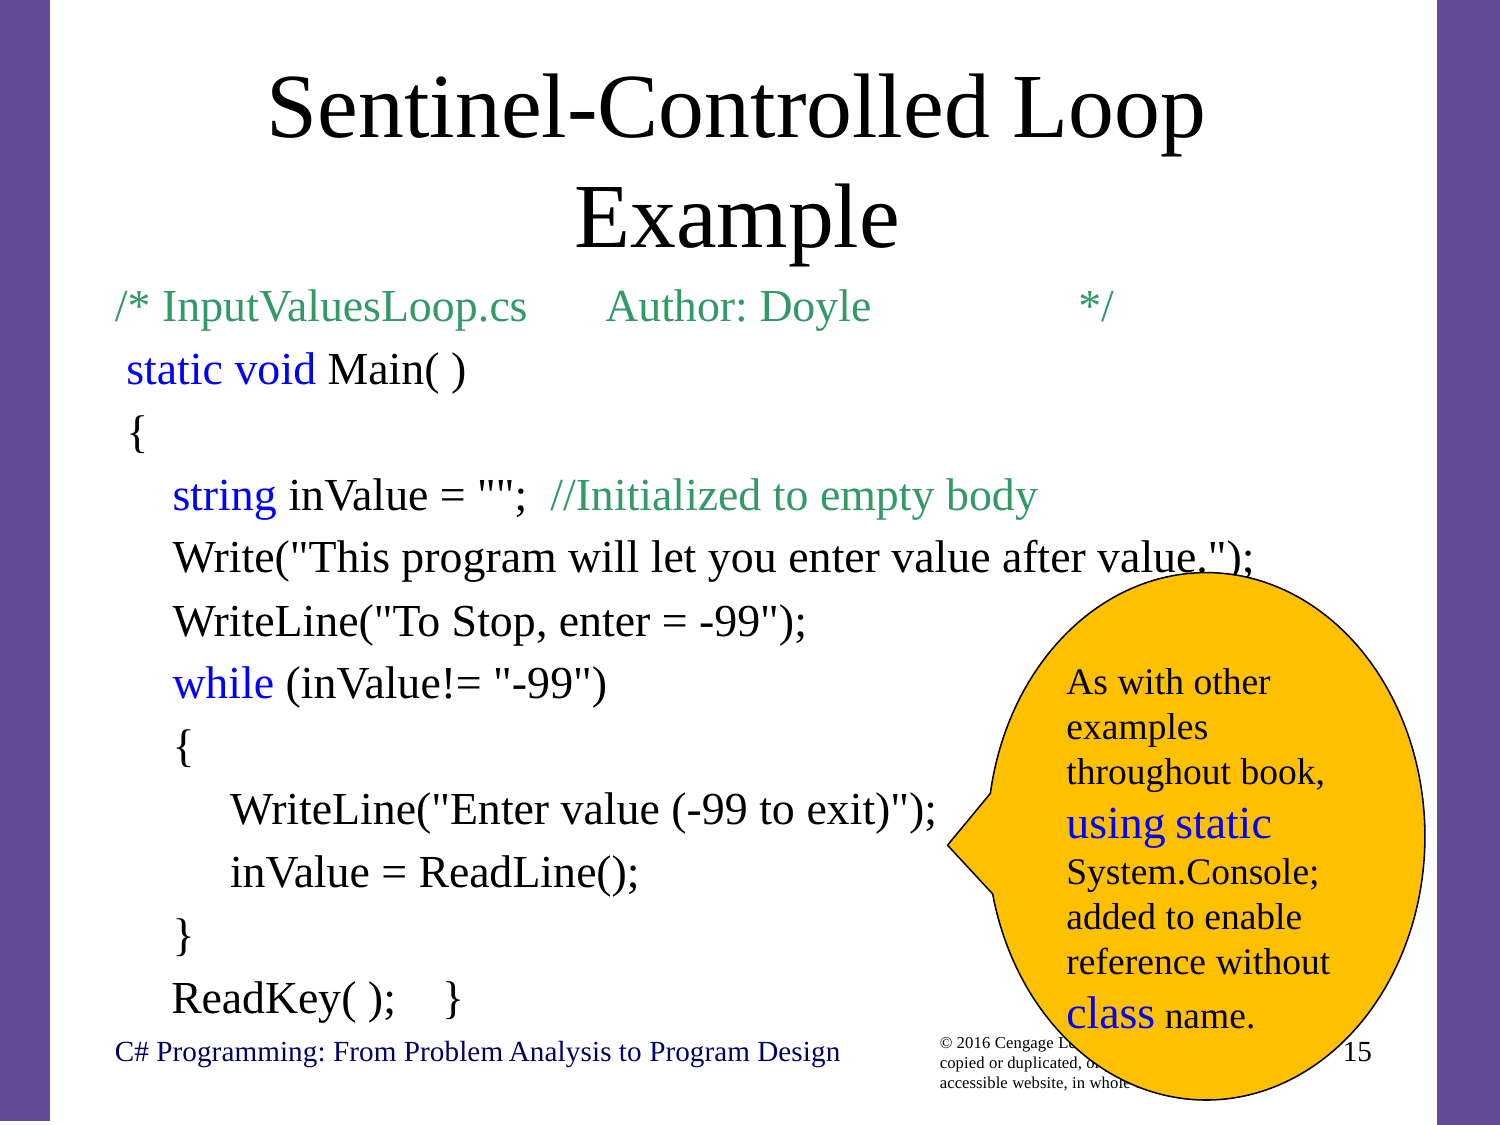

# Sentinel-Controlled Loop Example
/* InputValuesLoop.cs       Author: Doyle                  */
 static void Main( )
 {
     string inValue = "";  //Initialized to empty body
     Write("This program will let you enter value after value.");
     WriteLine("To Stop, enter = -99");
     while (inValue!= "-99")
     {
          WriteLine("Enter value (-99 to exit)");
          inValue = ReadLine();
     }
	ReadKey( );    }
As with other examples throughout book, using static System.Console; added to enable reference without class name.
C# Programming: From Problem Analysis to Program Design

15